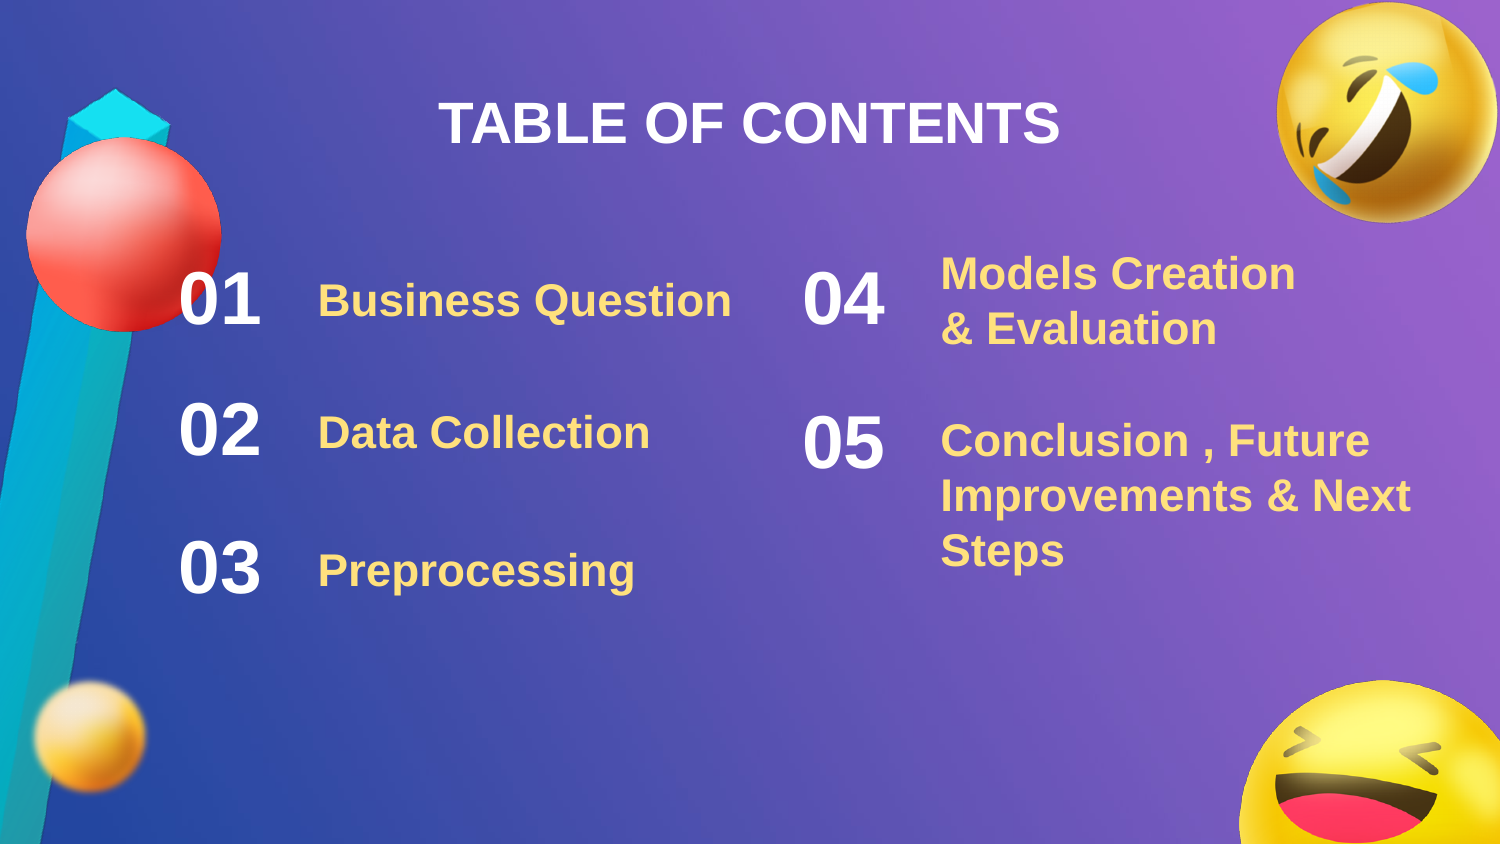

TABLE OF CONTENTS
01
04
# Business Question
Models Creation & Evaluation
02
05
Data Collection
Conclusion , Future Improvements & Next Steps
03
Preprocessing